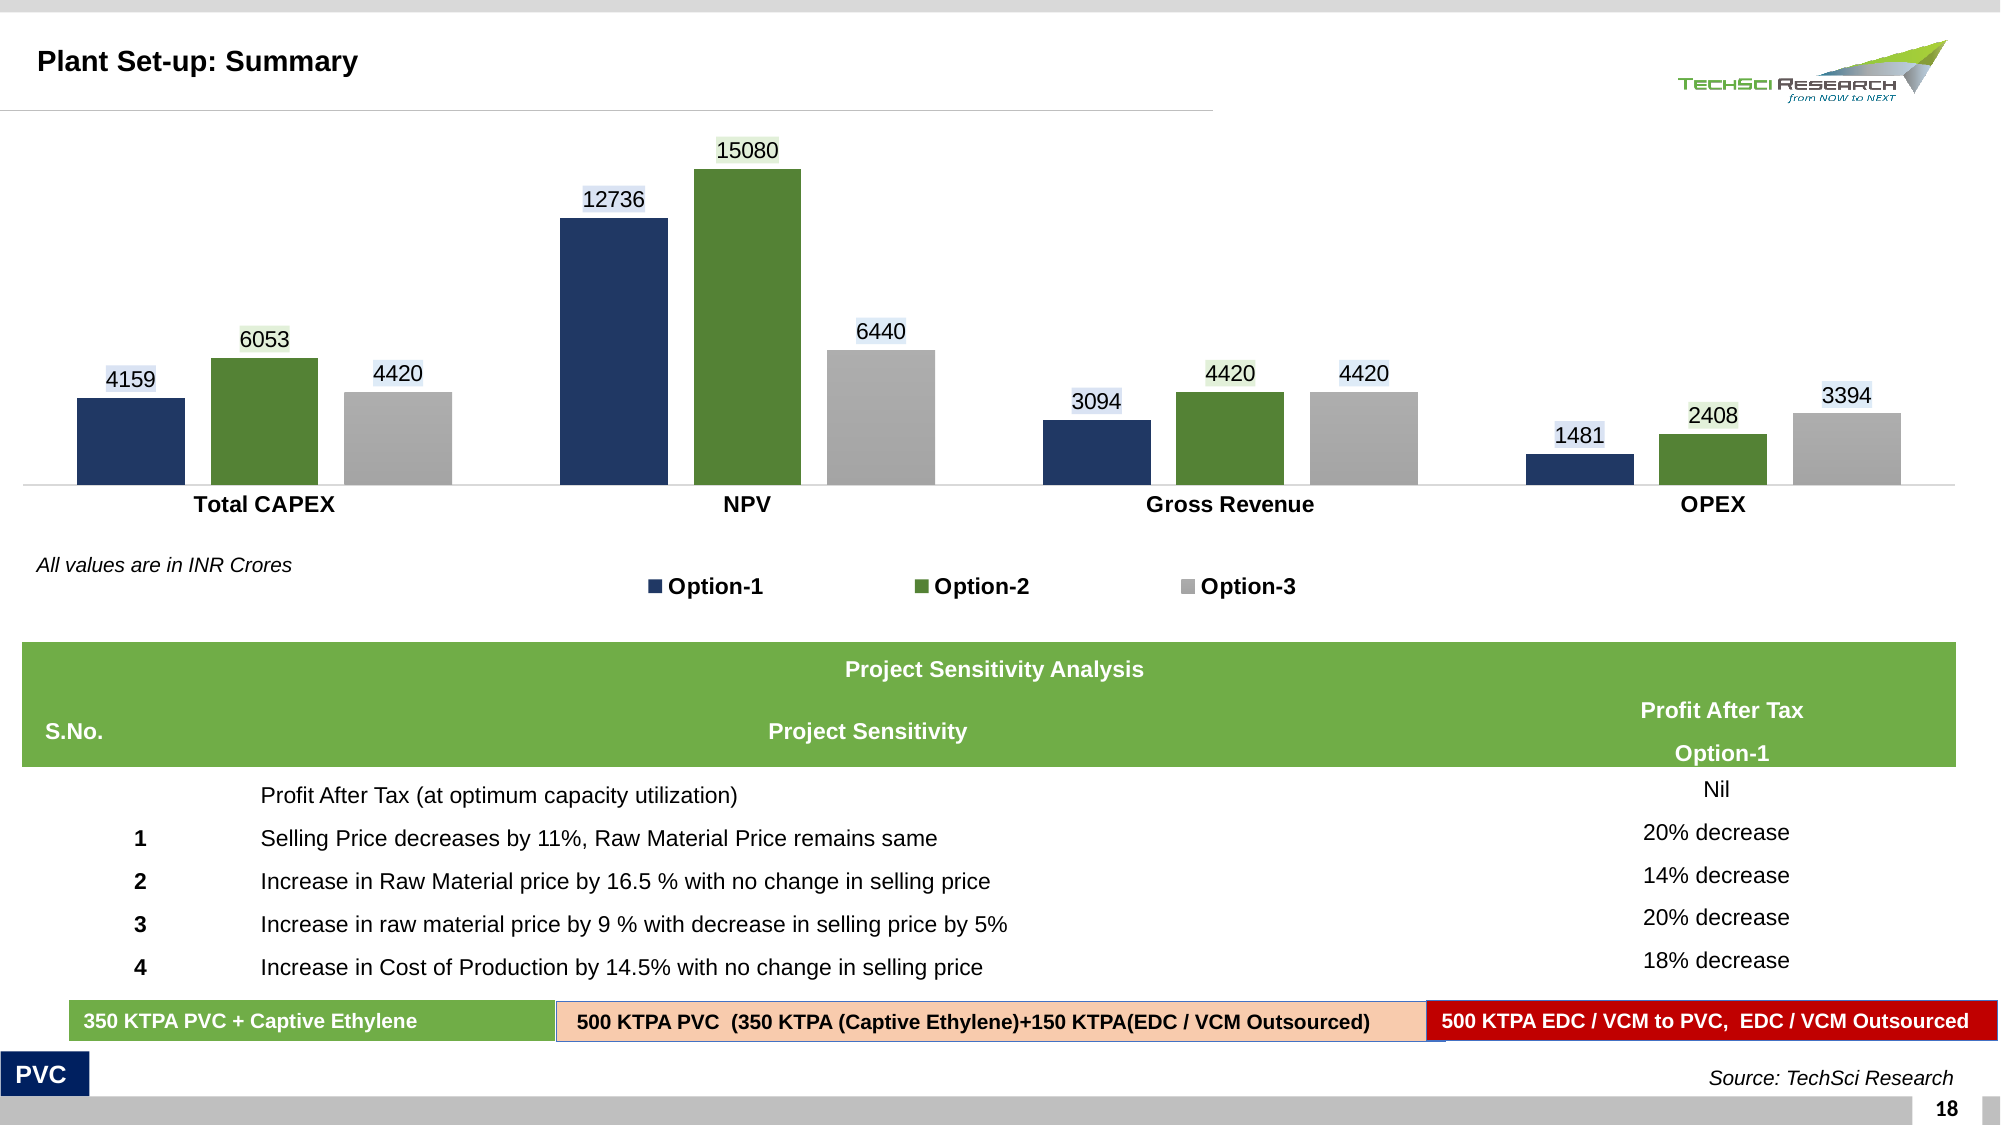

Plant Set-up: Summary

### Chart

| Category | Option-1 | Option-2 | Option-3 |
|---|---|---|---|
| Total CAPEX | 4159.45 | 6053.45 | 4420.0 |
| NPV | 12736.0 | 15080.0 | 6440.0 |
| Gross Revenue | 3094.33 | 4420.47 | 4420.0 |
| OPEX | 1481.0 | 2408.0 | 3394.0 |
All values are in INR Crores
| Project Sensitivity Analysis | Project Sensitivity Analysis |  |
| --- | --- | --- |
| S.No. | Project Sensitivity | Profit After Tax |
|  |  | Option-1 |
|  | Profit After Tax (at optimum capacity utilization) | Nil |
| 1 | Selling Price decreases by 11%, Raw Material Price remains same | 20% decrease |
| 2 | Increase in Raw Material price by 16.5 % with no change in selling price | 14% decrease |
| 3 | Increase in raw material price by 9 % with decrease in selling price by 5% | 20% decrease |
| 4 | Increase in Cost of Production by 14.5% with no change in selling price | 18% decrease |
350 KTPA PVC + Captive Ethylene
500 KTPA EDC / VCM to PVC,  EDC / VCM Outsourced
 500 KTPA PVC  (350 KTPA (Captive Ethylene)+150 KTPA(EDC / VCM Outsourced)
PVC
Source: TechSci Research